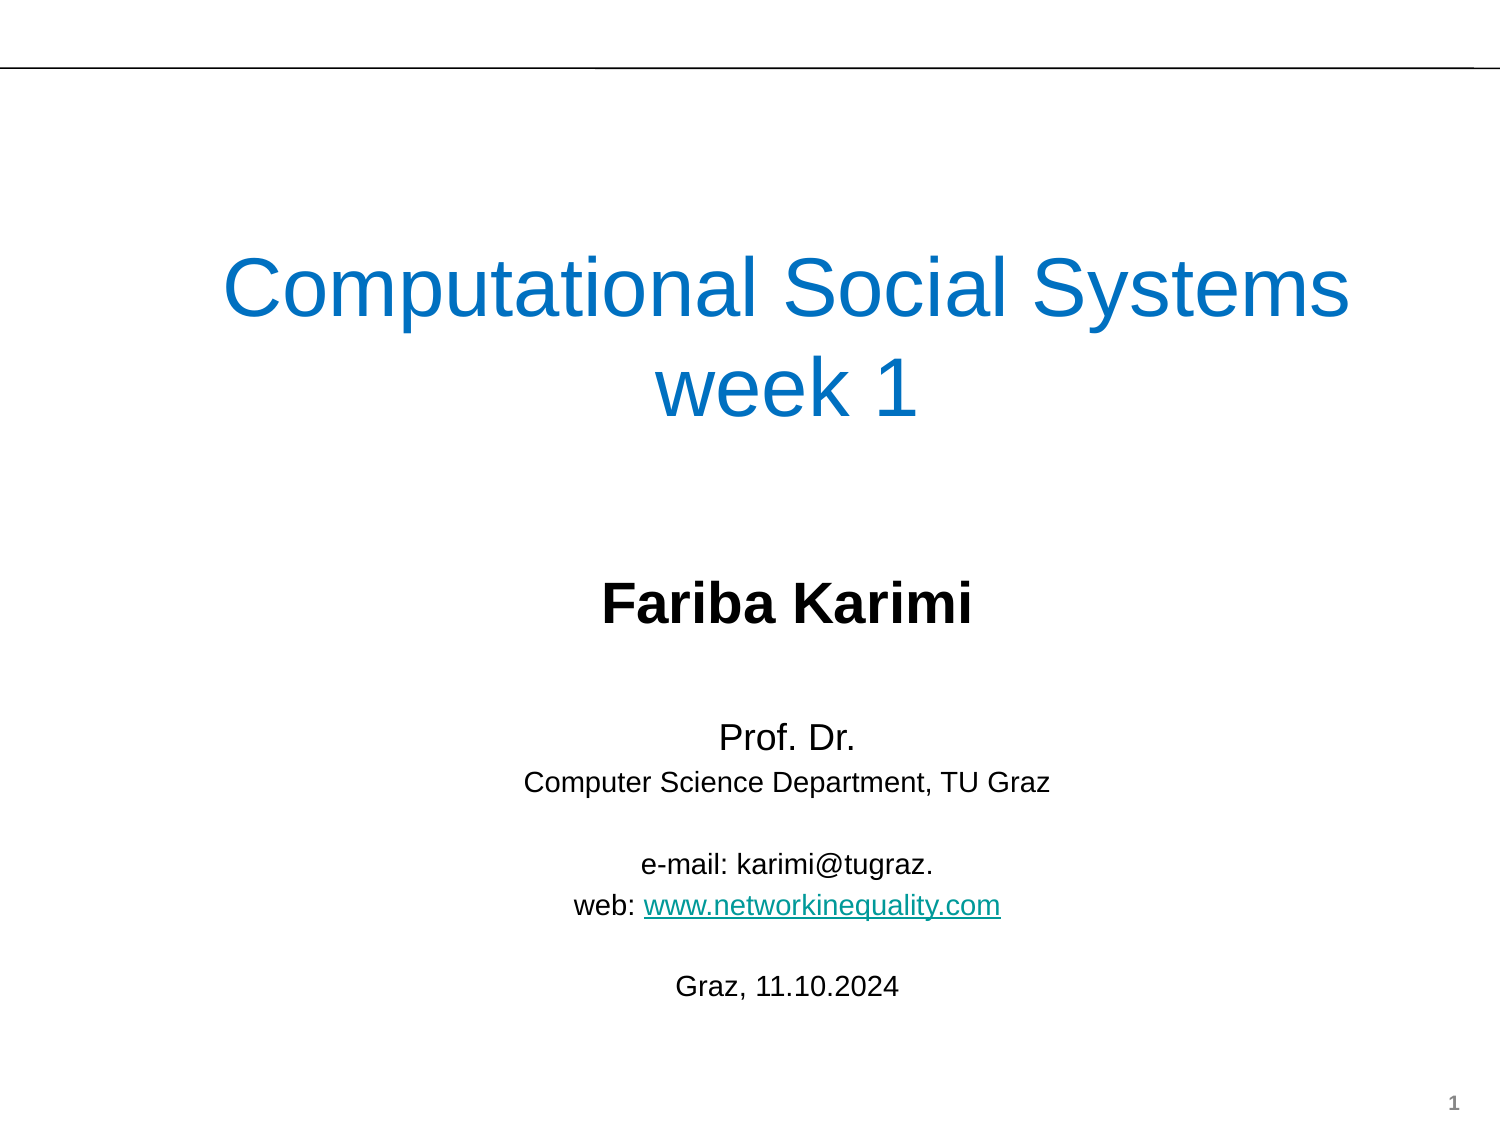

# Computational Social Systems week 1

Fariba Karimi

Prof. Dr.
Computer Science Department, TU Graz

e-mail: karimi@tugraz.
web: www.networkinequality.com

Graz, 11.10.2024